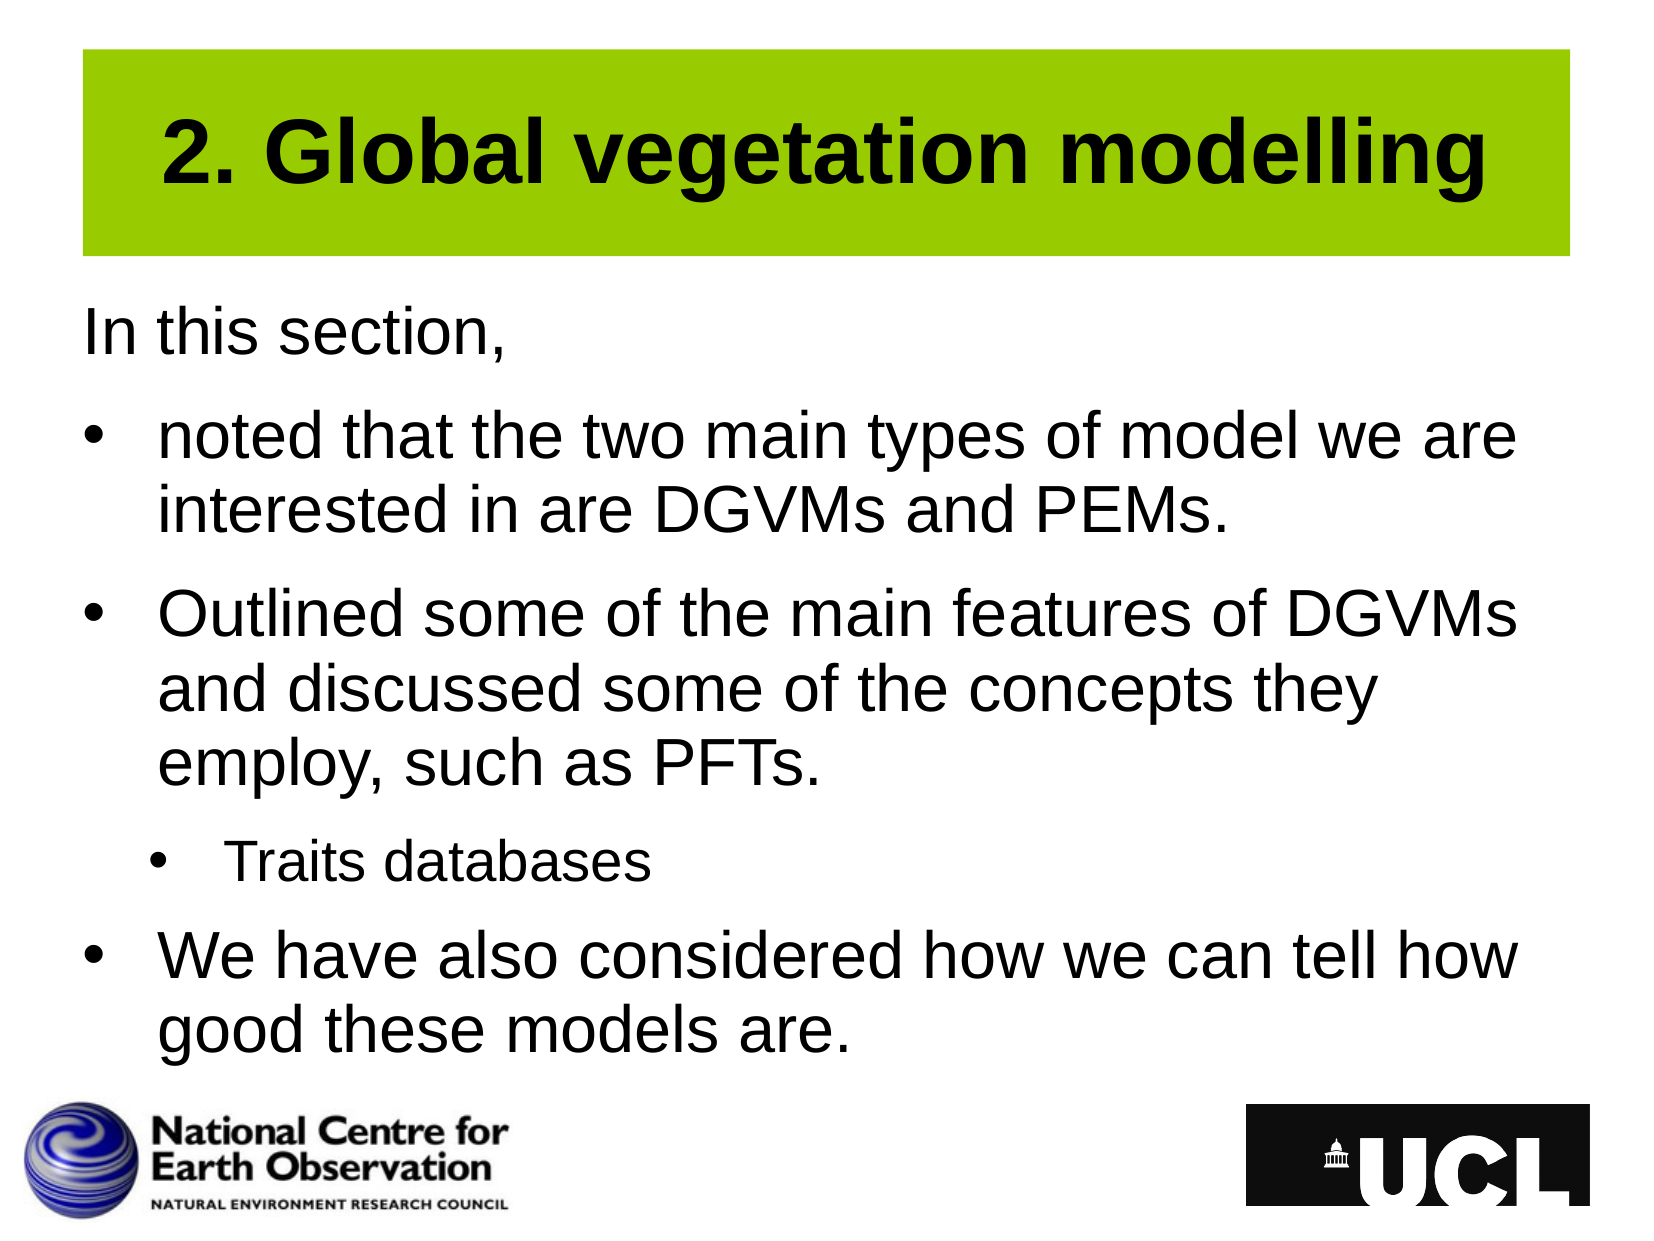

# 2. Global vegetation modelling
In this section,
noted that the two main types of model we are interested in are DGVMs and PEMs.
Outlined some of the main features of DGVMs and discussed some of the concepts they employ, such as PFTs.
Traits databases
We have also considered how we can tell how good these models are.